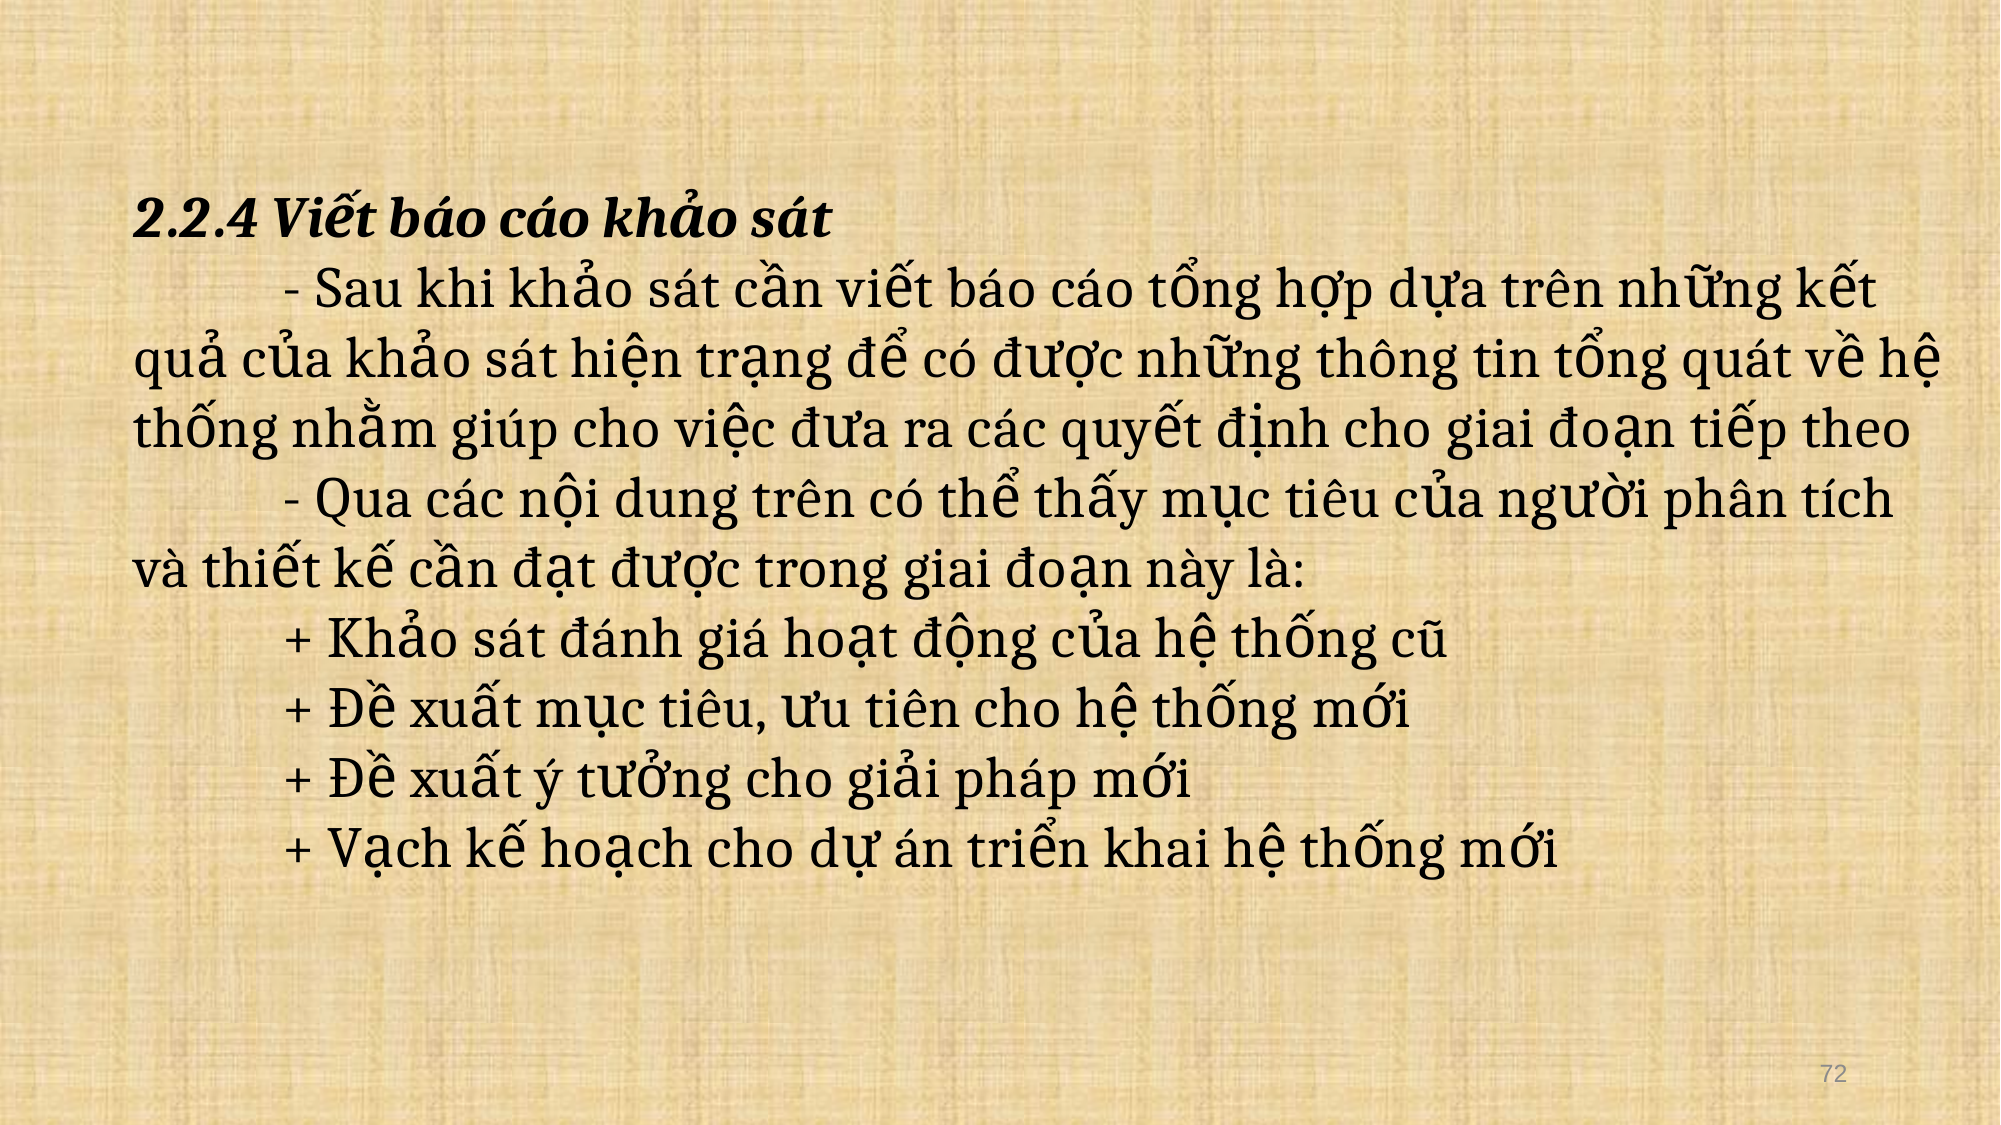

2.2.4 Viết báo cáo khảo sát
	- Sau khi khảo sát cần viết báo cáo tổng hợp dựa trên những kết quả của khảo sát hiện trạng để có được những thông tin tổng quát về hệ thống nhằm giúp cho việc đưa ra các quyết định cho giai đoạn tiếp theo
	- Qua các nội dung trên có thể thấy mục tiêu của người phân tích và thiết kế cần đạt được trong giai đoạn này là:
	+ Khảo sát đánh giá hoạt động của hệ thống cũ
	+ Đề xuất mục tiêu, ưu tiên cho hệ thống mới
	+ Đề xuất ý tưởng cho giải pháp mới
	+ Vạch kế hoạch cho dự án triển khai hệ thống mới

72